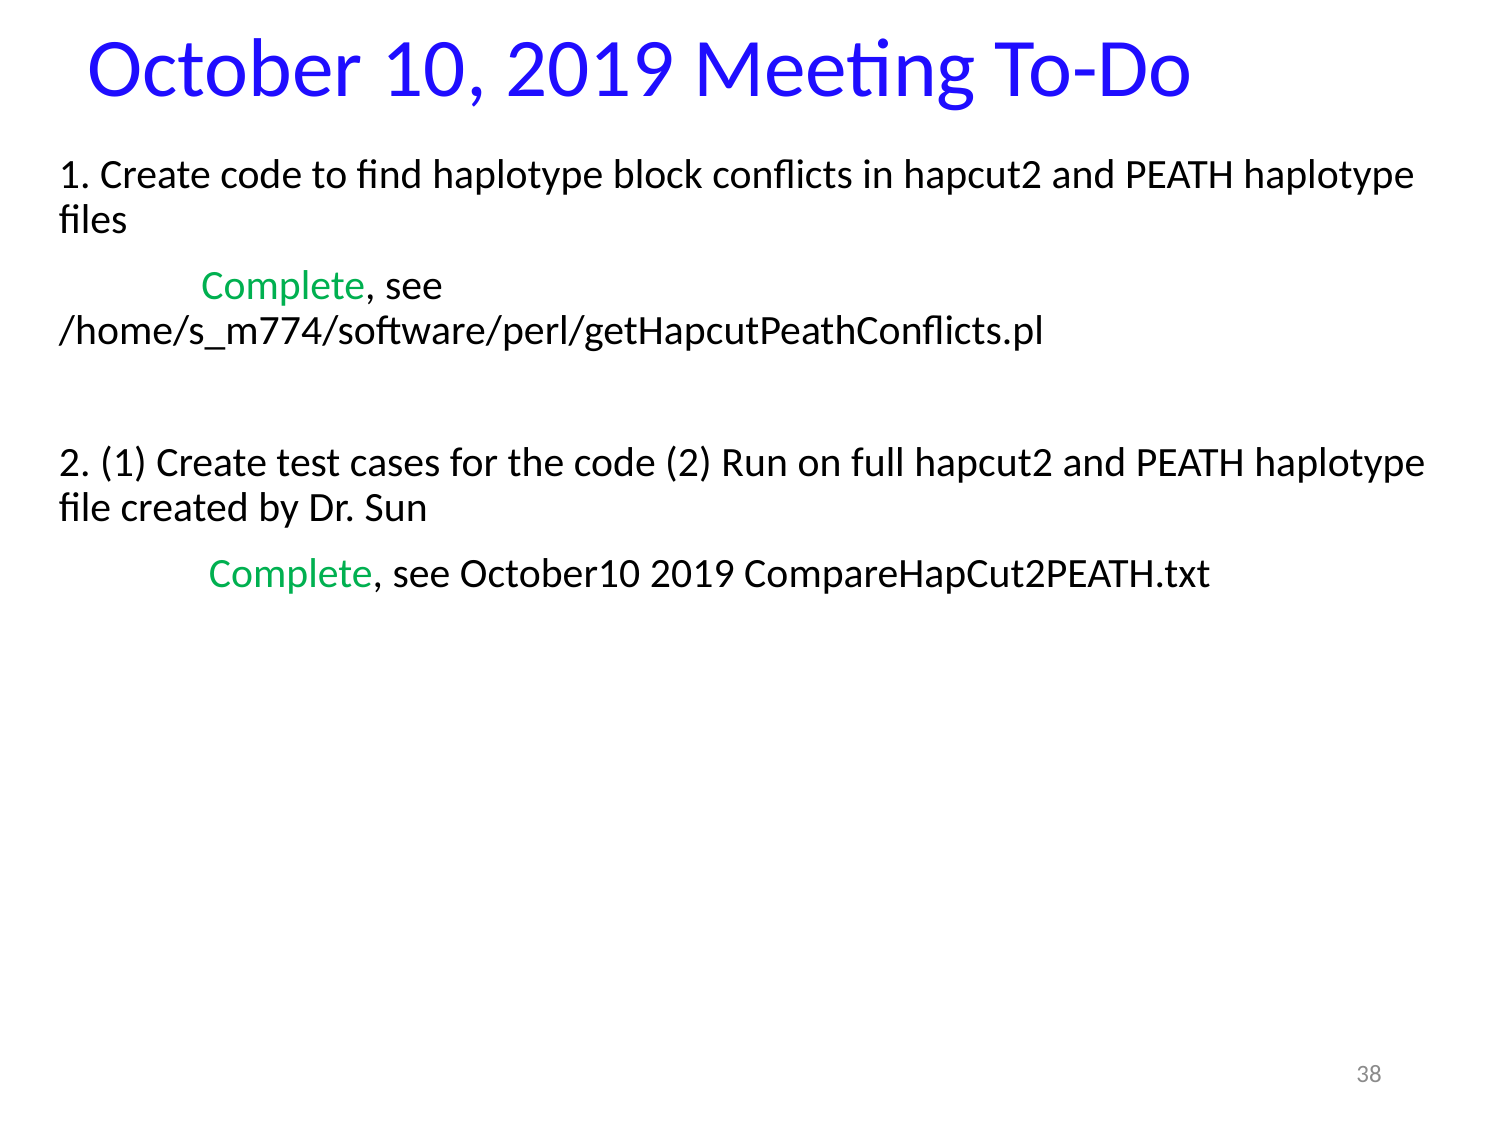

# October 10, 2019 Meeting To-Do
1. Create code to find haplotype block conflicts in hapcut2 and PEATH haplotype files
               Complete, see /home/s_m774/software/perl/getHapcutPeathConflicts.pl

2. (1) Create test cases for the code (2) Run on full hapcut2 and PEATH haplotype file created by Dr. Sun
	Complete, see October10 2019 CompareHapCut2PEATH.txt

38